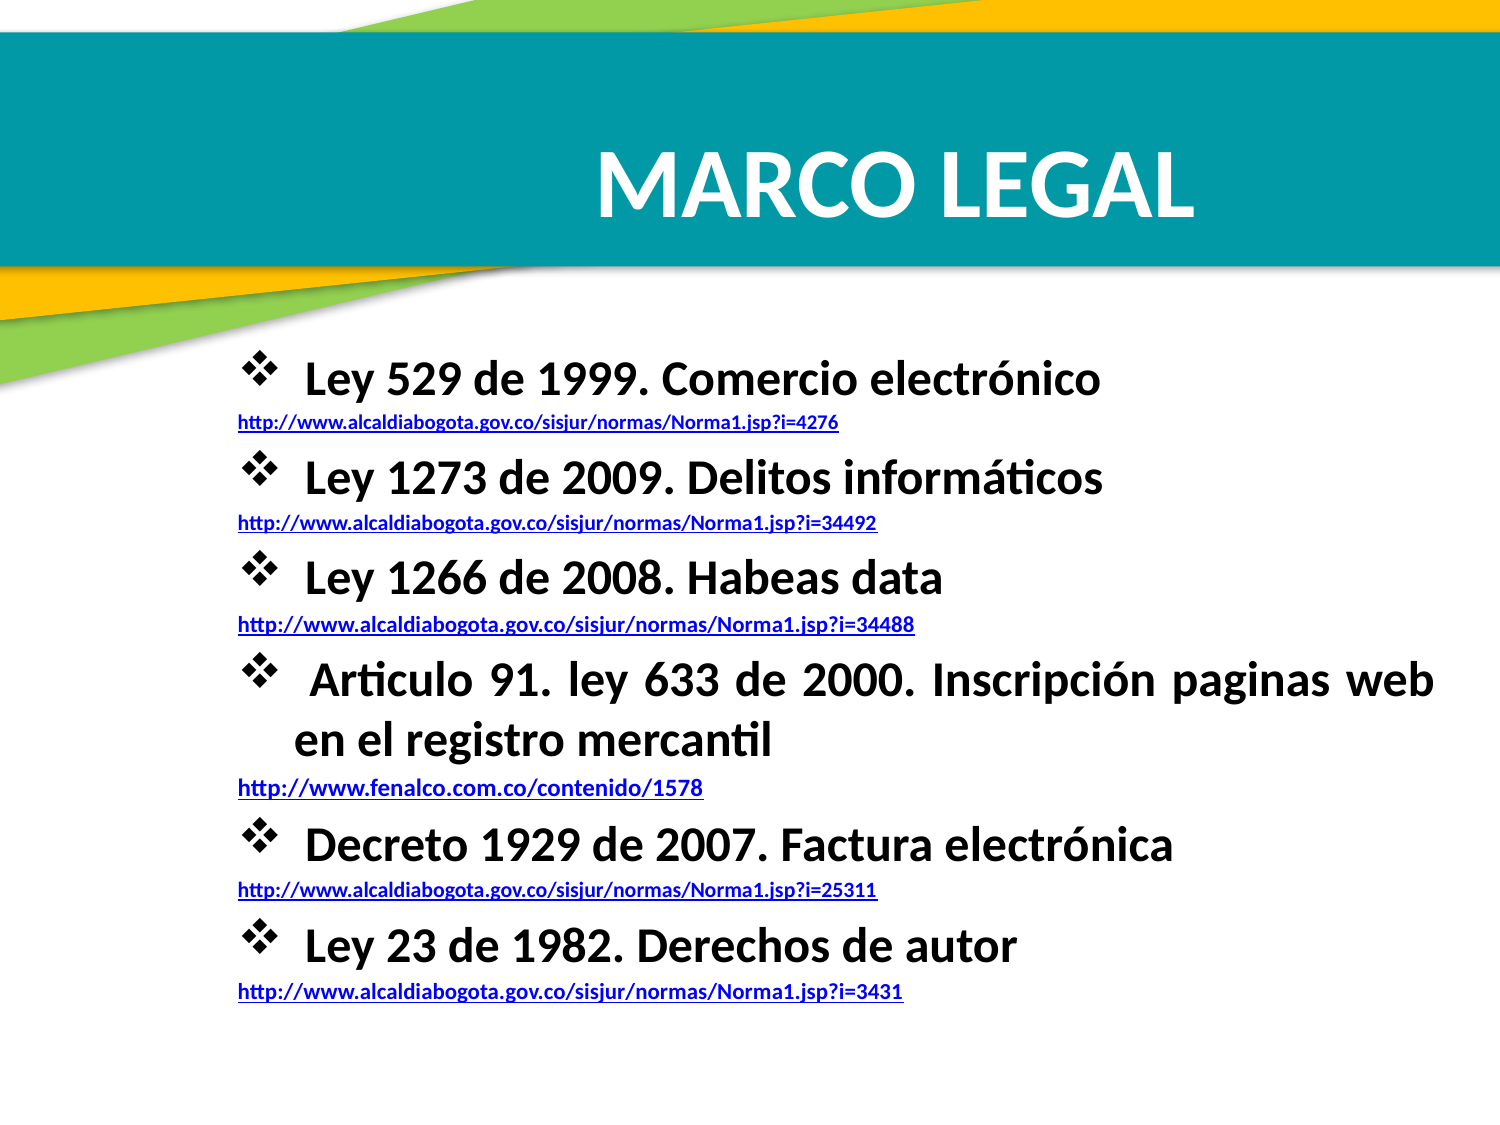

MARCO LEGAL
 Ley 529 de 1999. Comercio electrónico
http://www.alcaldiabogota.gov.co/sisjur/normas/Norma1.jsp?i=4276
 Ley 1273 de 2009. Delitos informáticos
http://www.alcaldiabogota.gov.co/sisjur/normas/Norma1.jsp?i=34492
 Ley 1266 de 2008. Habeas data
http://www.alcaldiabogota.gov.co/sisjur/normas/Norma1.jsp?i=34488
 Articulo 91. ley 633 de 2000. Inscripción paginas web en el registro mercantil
http://www.fenalco.com.co/contenido/1578
 Decreto 1929 de 2007. Factura electrónica
http://www.alcaldiabogota.gov.co/sisjur/normas/Norma1.jsp?i=25311
 Ley 23 de 1982. Derechos de autor
http://www.alcaldiabogota.gov.co/sisjur/normas/Norma1.jsp?i=3431